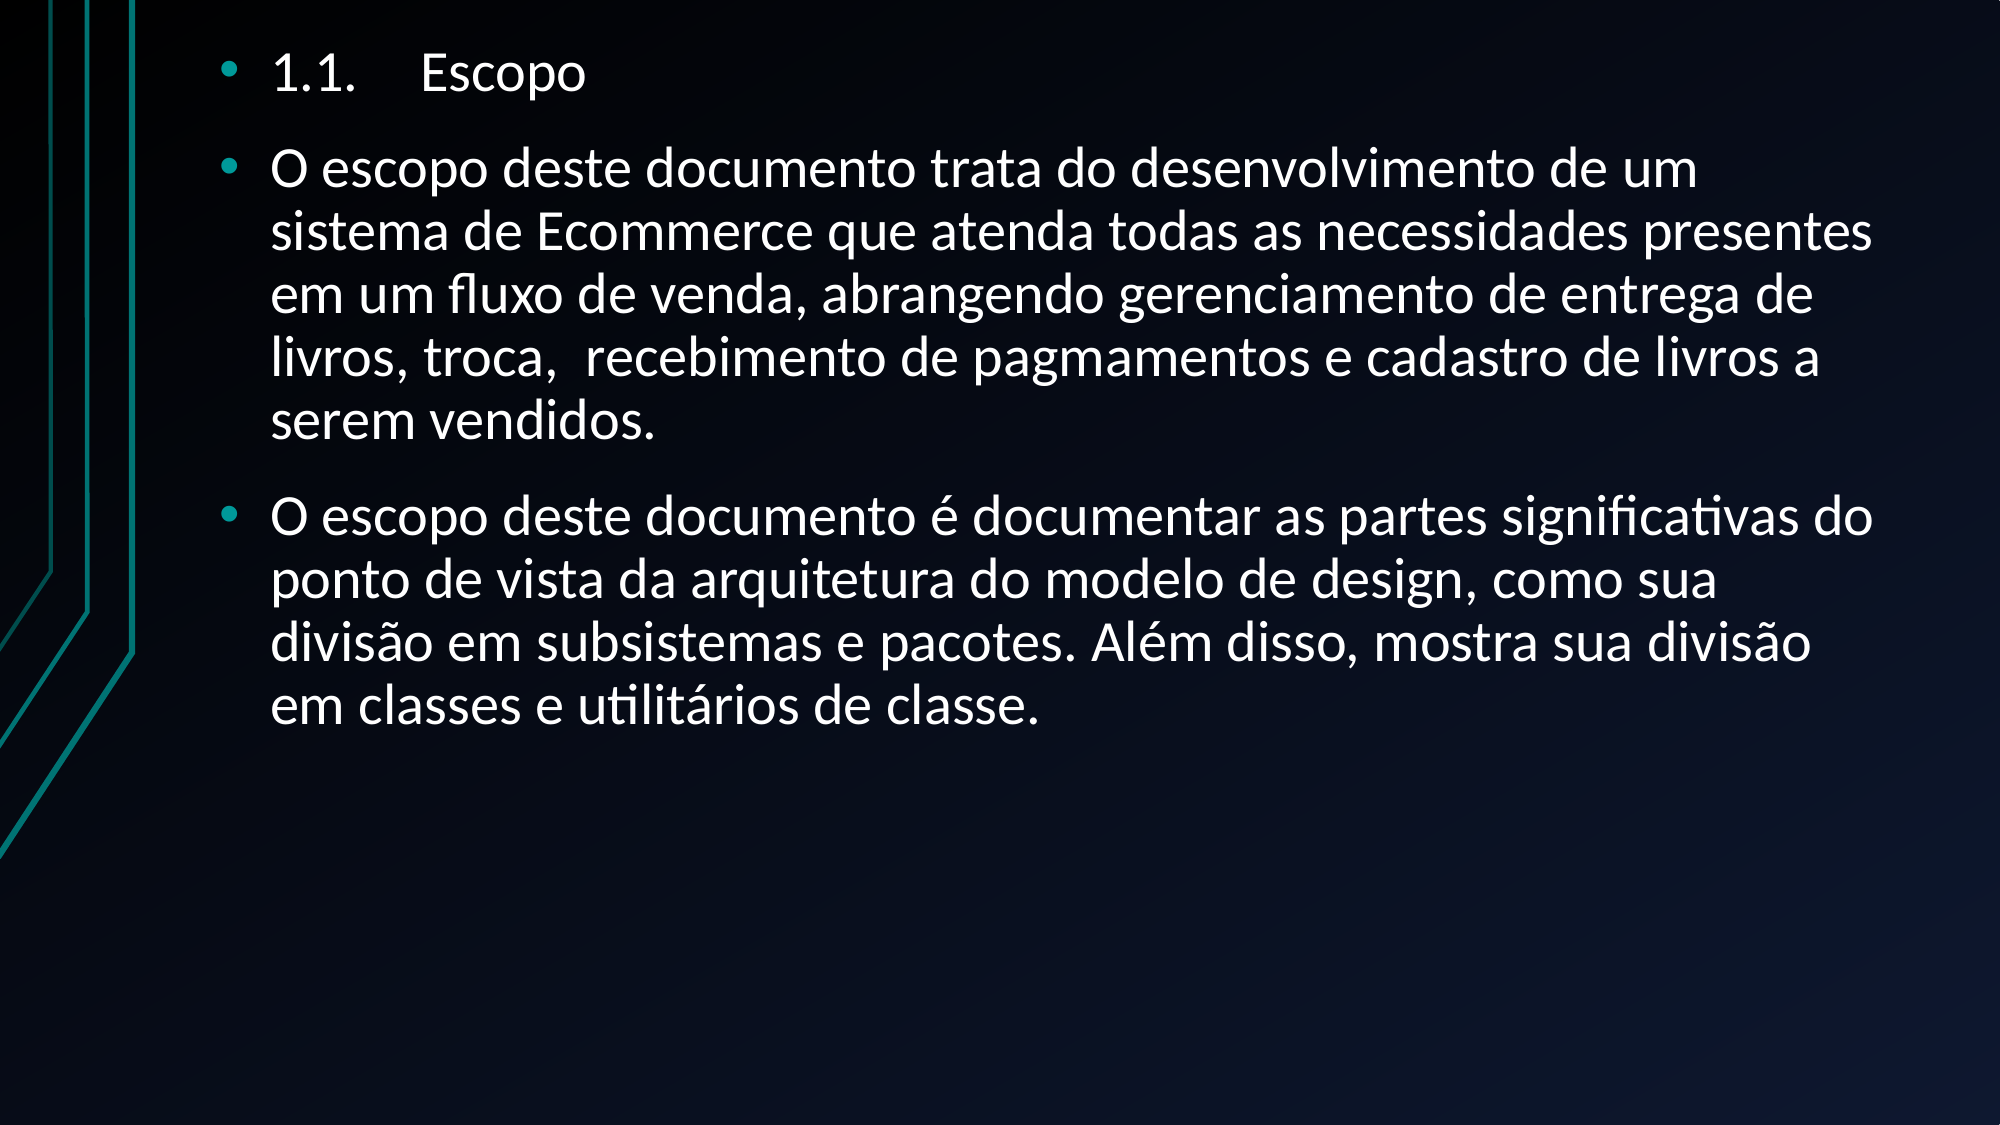

1.1.	Escopo
O escopo deste documento trata do desenvolvimento de um sistema de Ecommerce que atenda todas as necessidades presentes em um fluxo de venda, abrangendo gerenciamento de entrega de livros, troca,  recebimento de pagmamentos e cadastro de livros a serem vendidos.
O escopo deste documento é documentar as partes significativas do ponto de vista da arquitetura do modelo de design, como sua divisão em subsistemas e pacotes. Além disso, mostra sua divisão em classes e utilitários de classe.